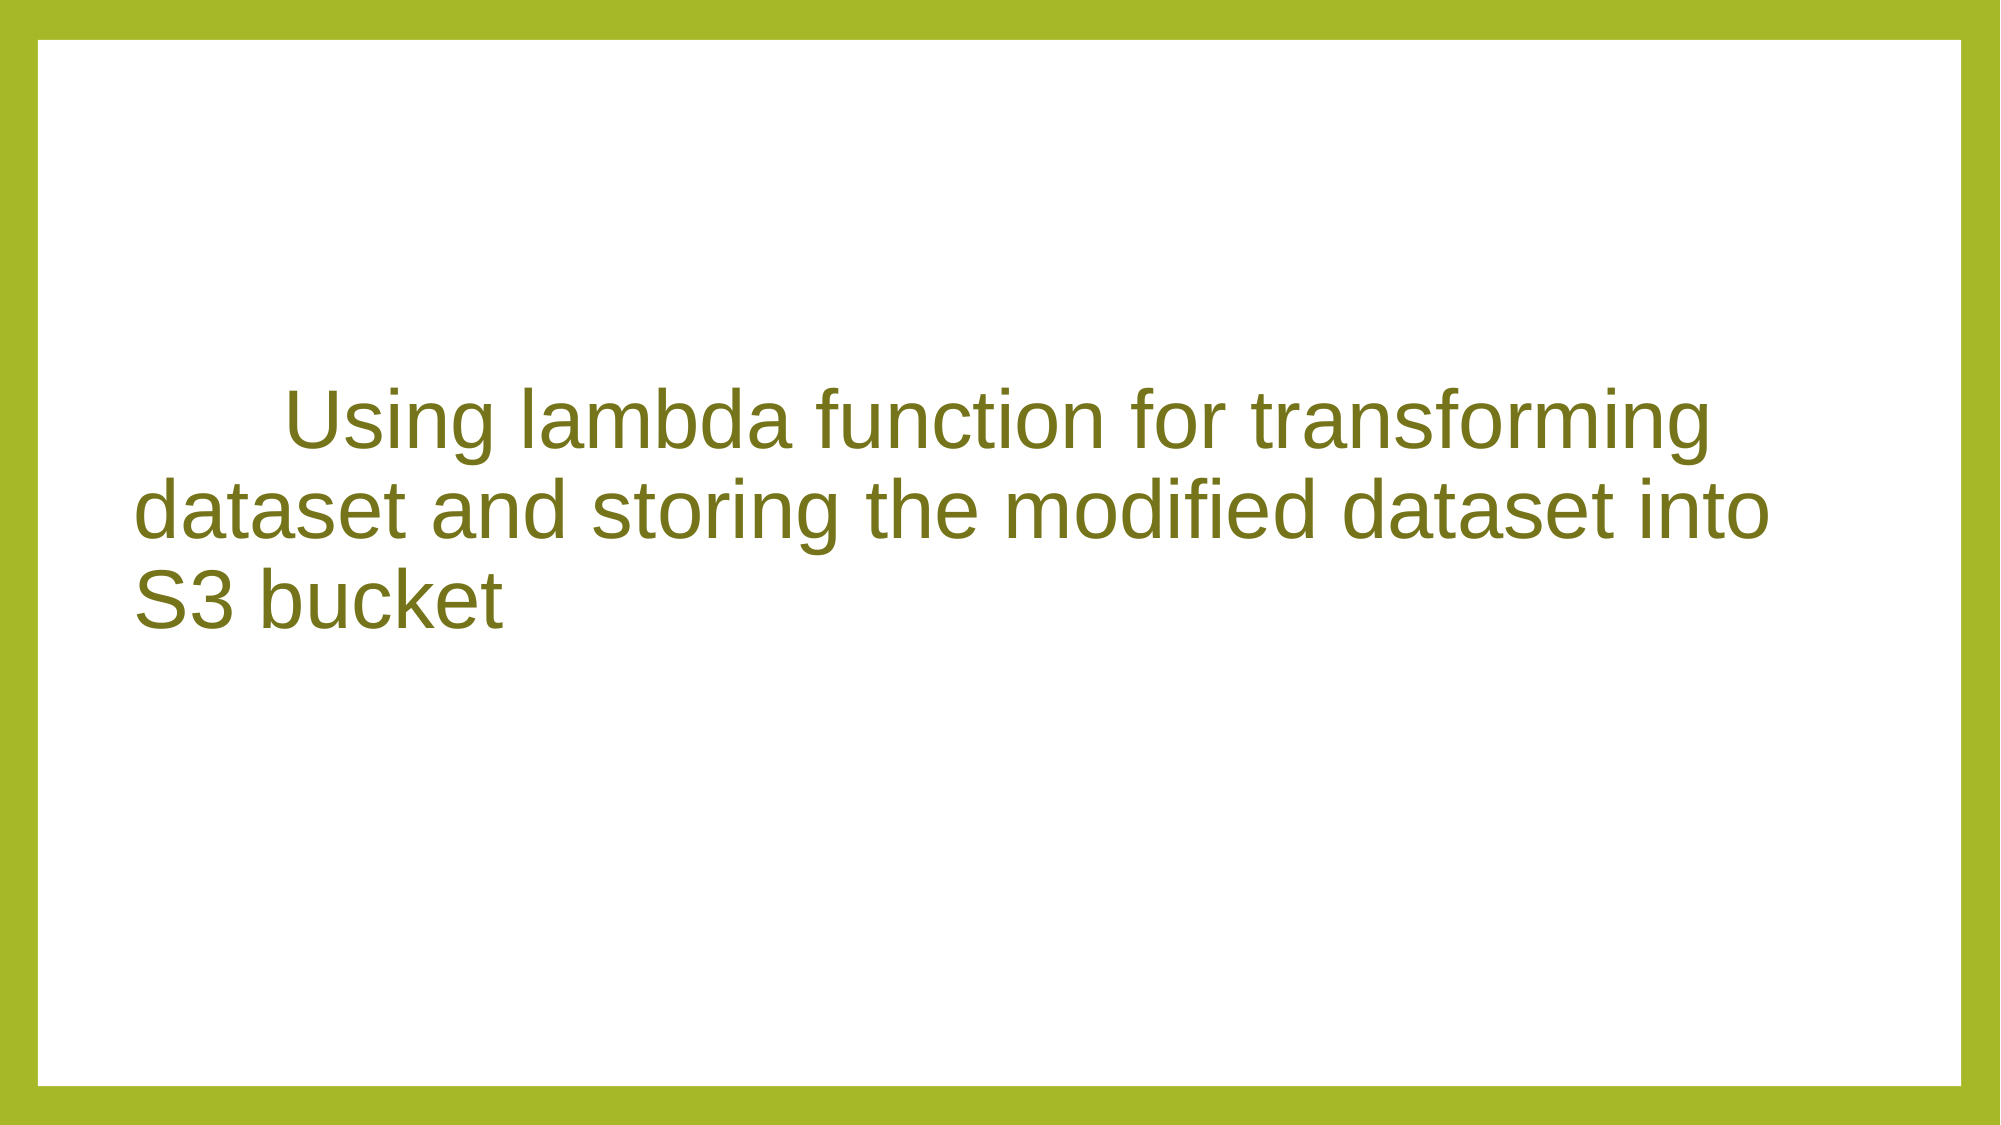

Using lambda function for transforming dataset and storing the modified dataset into S3 bucket